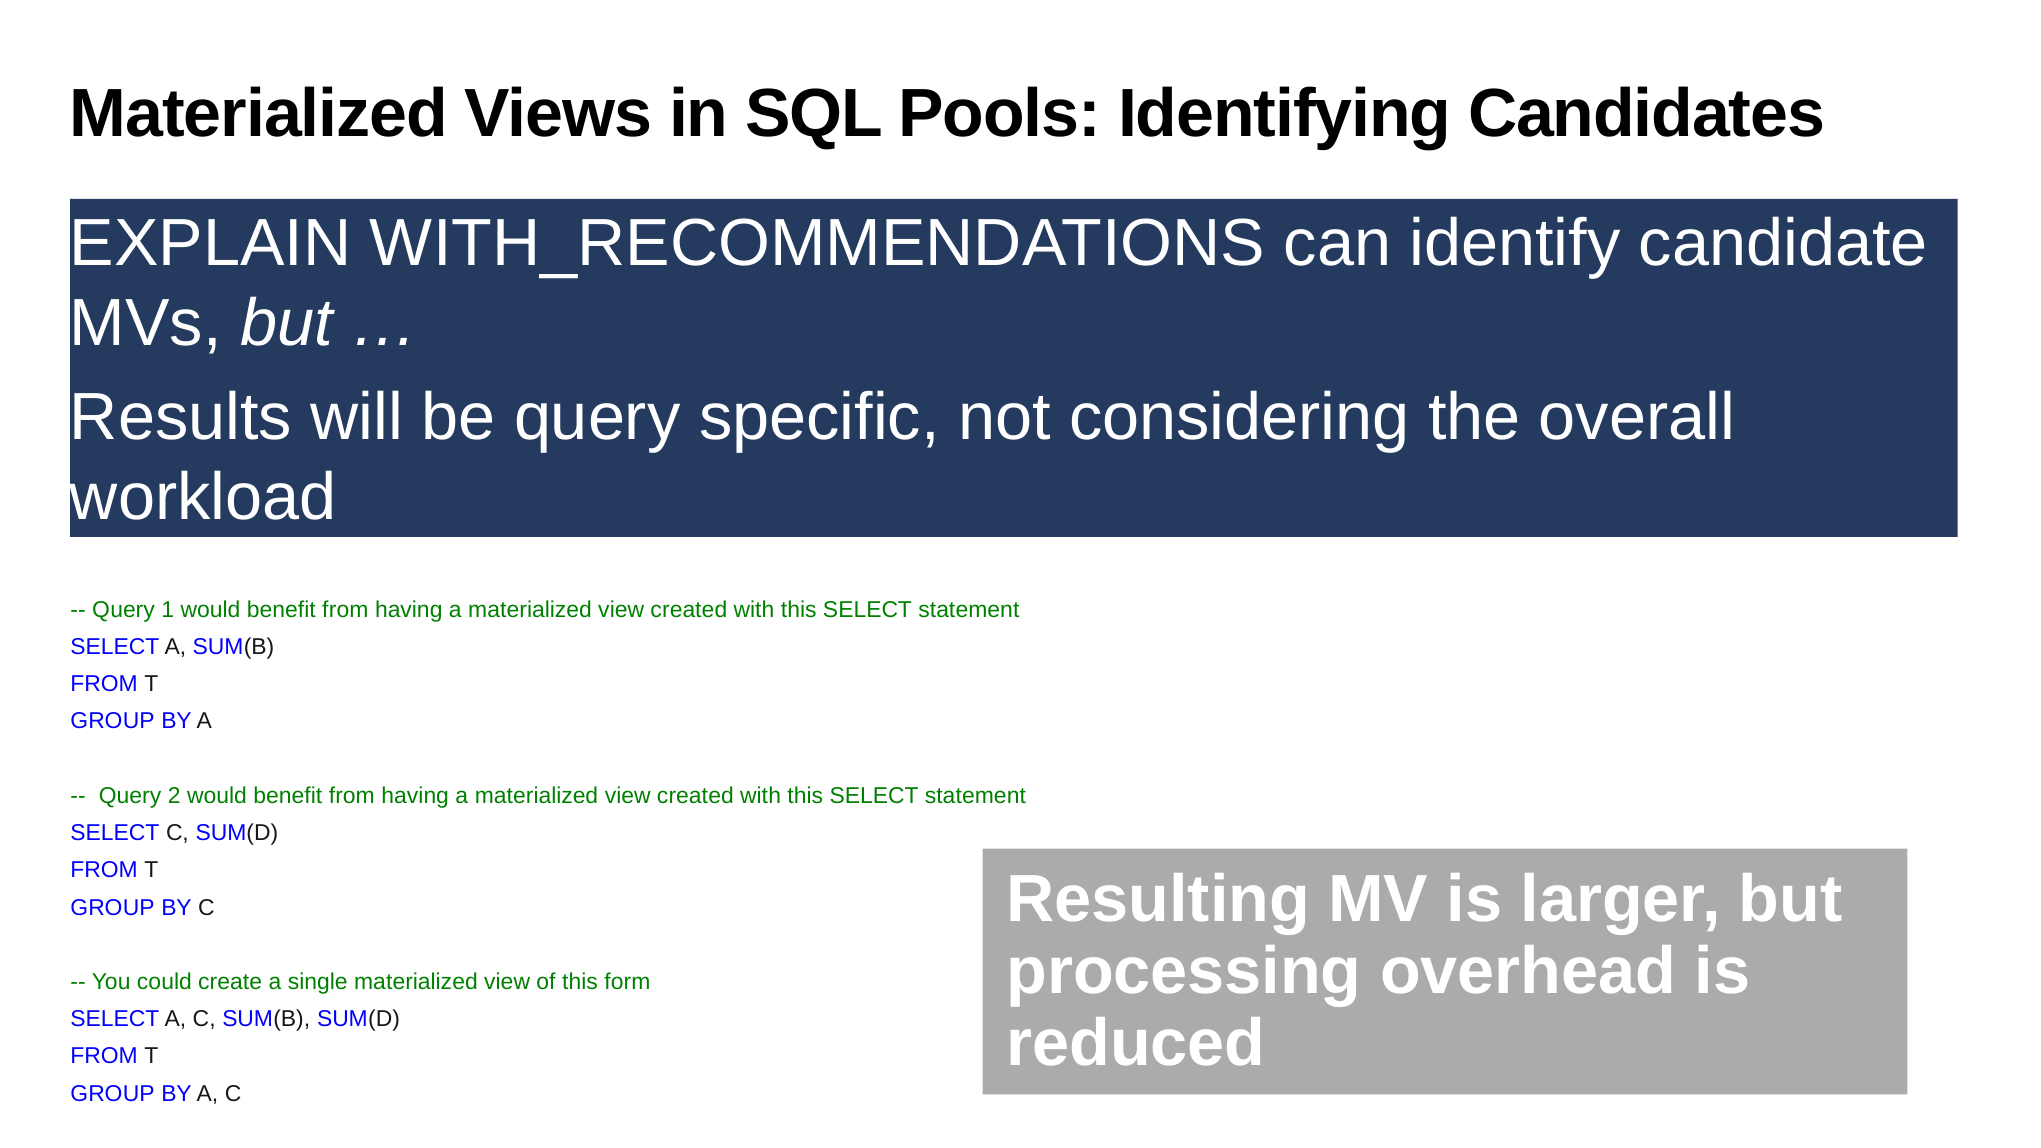

Materialized Views in SQL Pools: Identifying Candidates
EXPLAIN WITH_RECOMMENDATIONS can identify candidate MVs, but …
Results will be query specific, not considering the overall workload
-- Query 1 would benefit from having a materialized view created with this SELECT statement
SELECT A, SUM(B)
FROM T
GROUP BY A

--  Query 2 would benefit from having a materialized view created with this SELECT statement
SELECT C, SUM(D)
FROM T
GROUP BY C

-- You could create a single materialized view of this form
SELECT A, C, SUM(B), SUM(D)
FROM T
GROUP BY A, C
Resulting MV is larger, but processing overhead is reduced